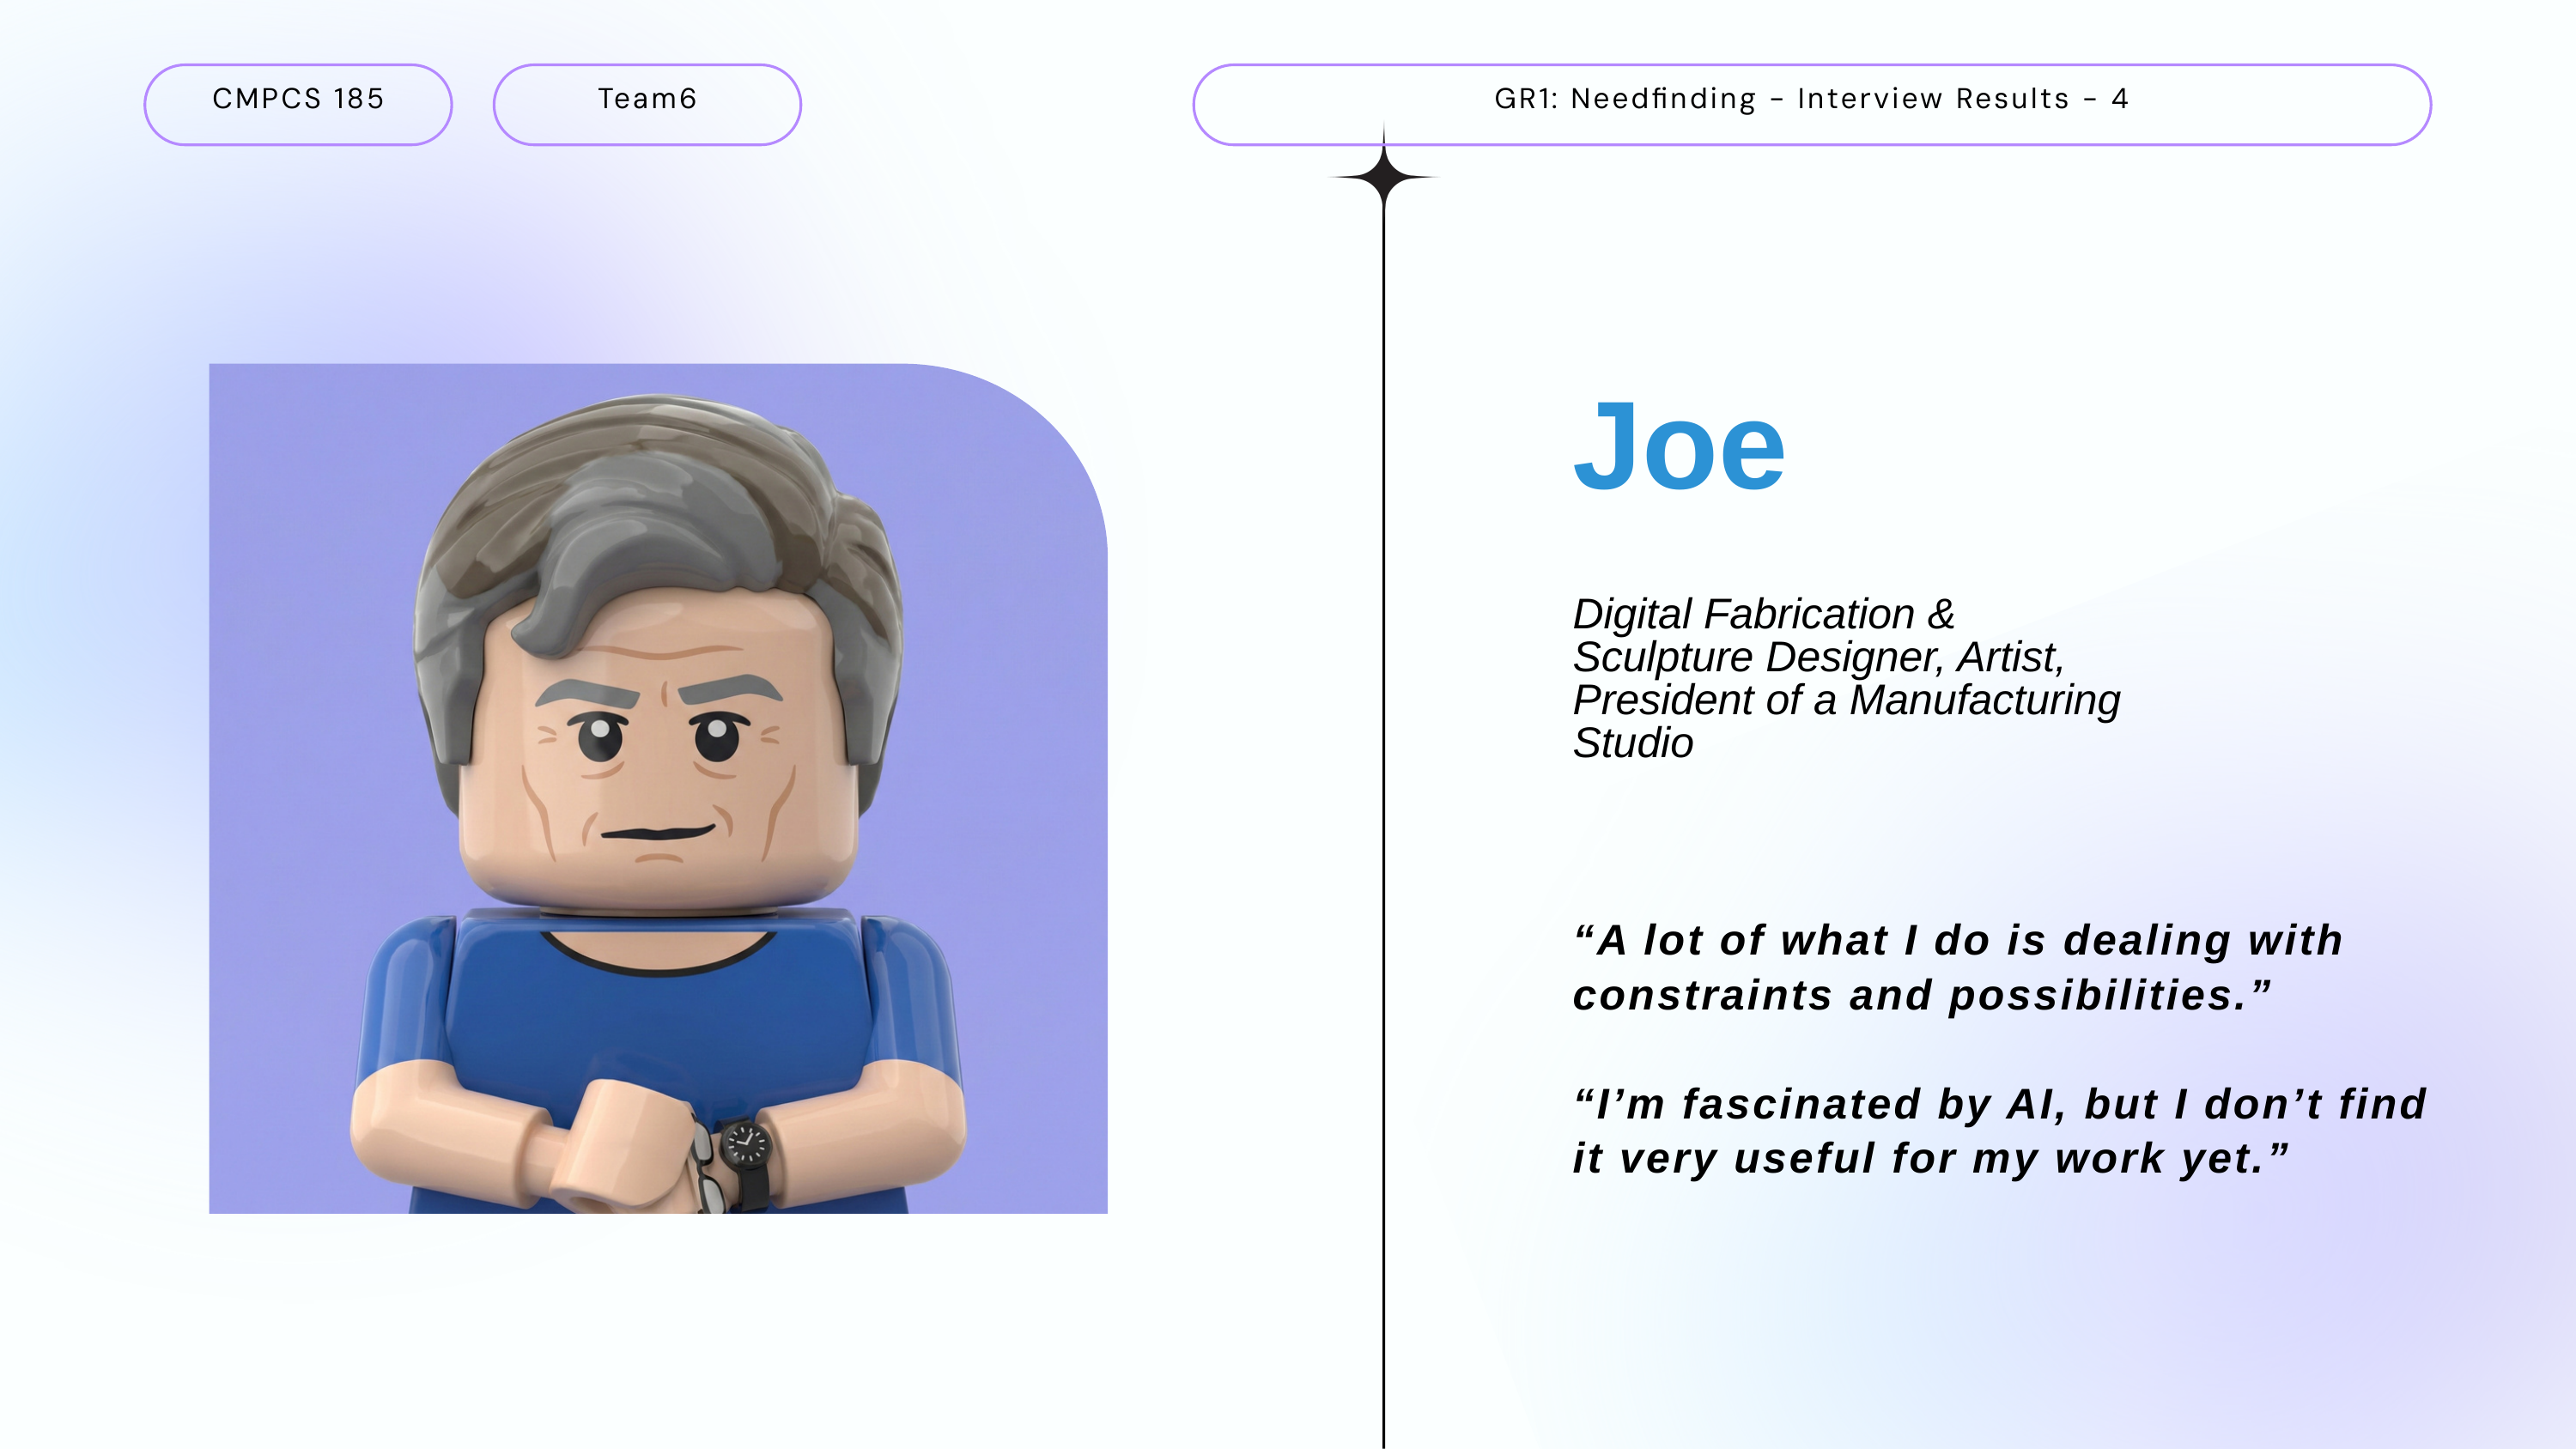

CMPCS 185

Team6

GR1: Needfinding - Interview Results - 4

Joe

Digital Fabrication & Sculpture Designer, Artist, President of a Manufacturing Studio

“A lot of what I do is dealing with constraints and possibilities.”

“I’m fascinated by AI, but I don’t find it very useful for my work yet.”